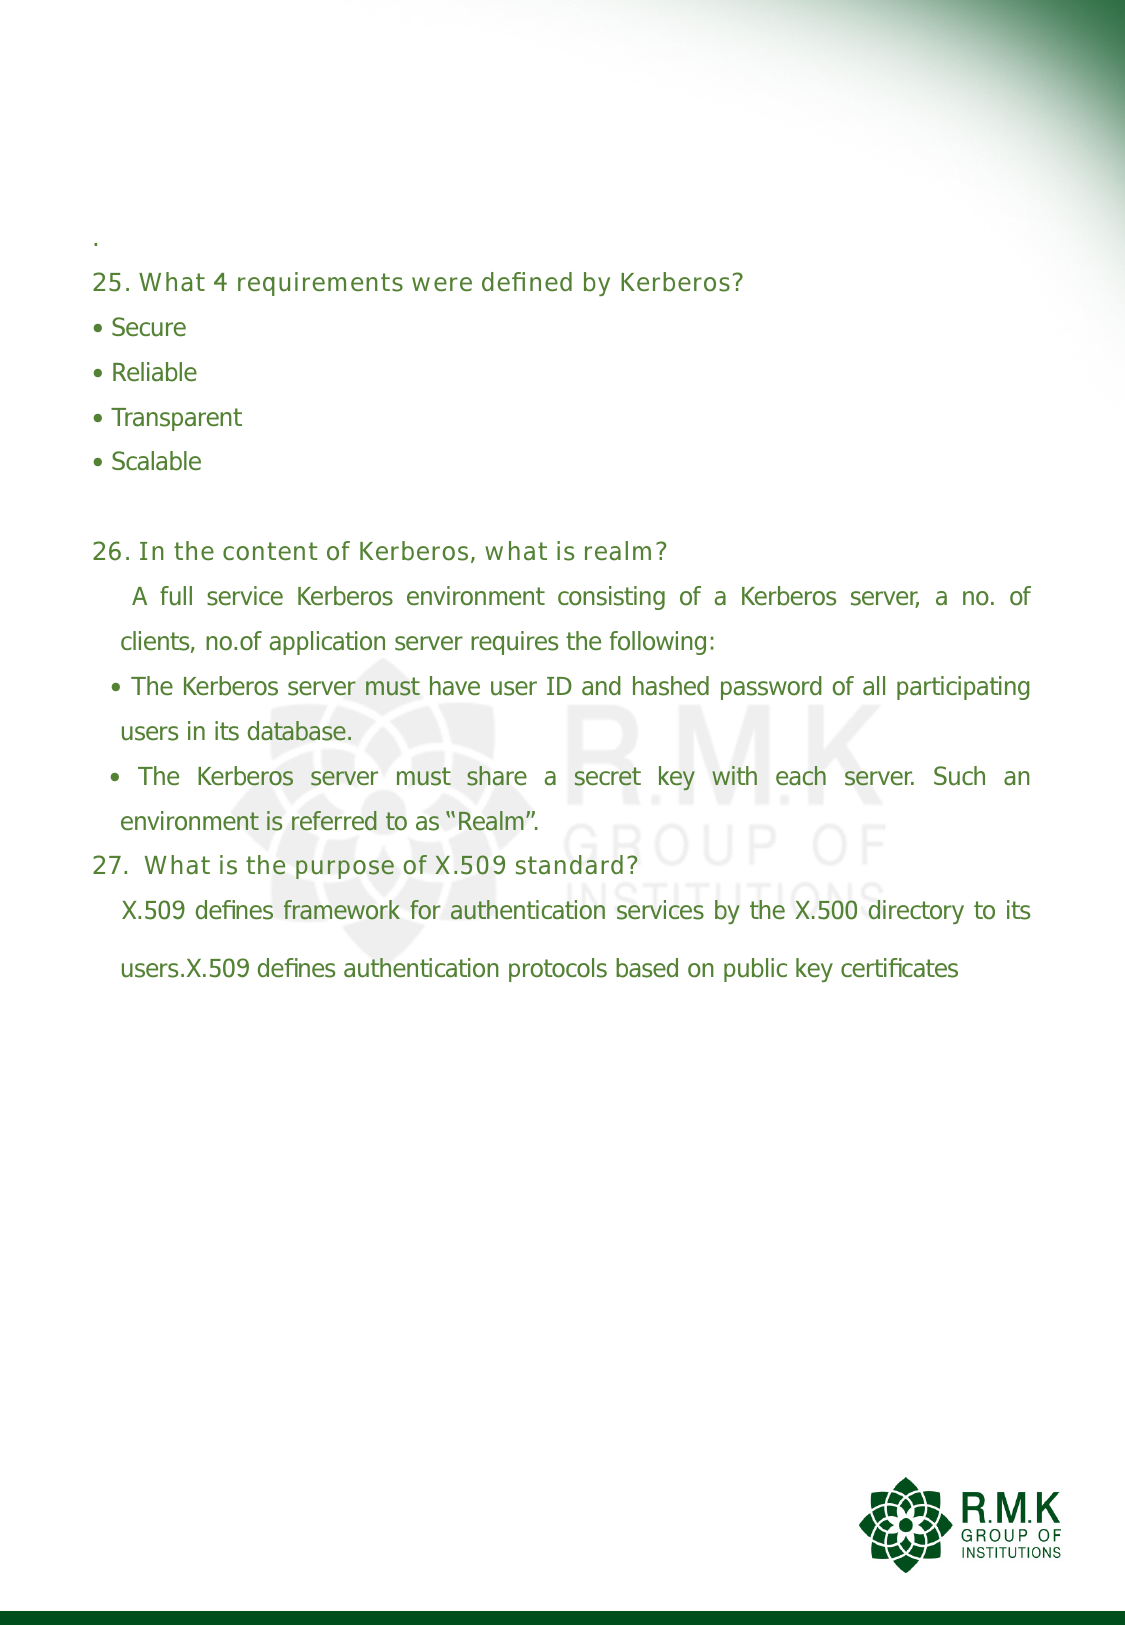

#

.
25. What 4 requirements were defined by Kerberos?
• Secure
• Reliable
• Transparent
• Scalable

26. In the content of Kerberos, what is realm?
   A full service Kerberos environment consisting of a Kerberos server, a no. of clients, no.of application server requires the following:
  • The Kerberos server must have user ID and hashed password of all participating users in its database.
 • The Kerberos server must share a secret key with each server. Such an environment is referred to as “Realm”.
27.  What is the purpose of X.509 standard?
   X.509 defines framework for authentication services by the X.500 directory to its users.X.509 defines authentication protocols based on public key certificates